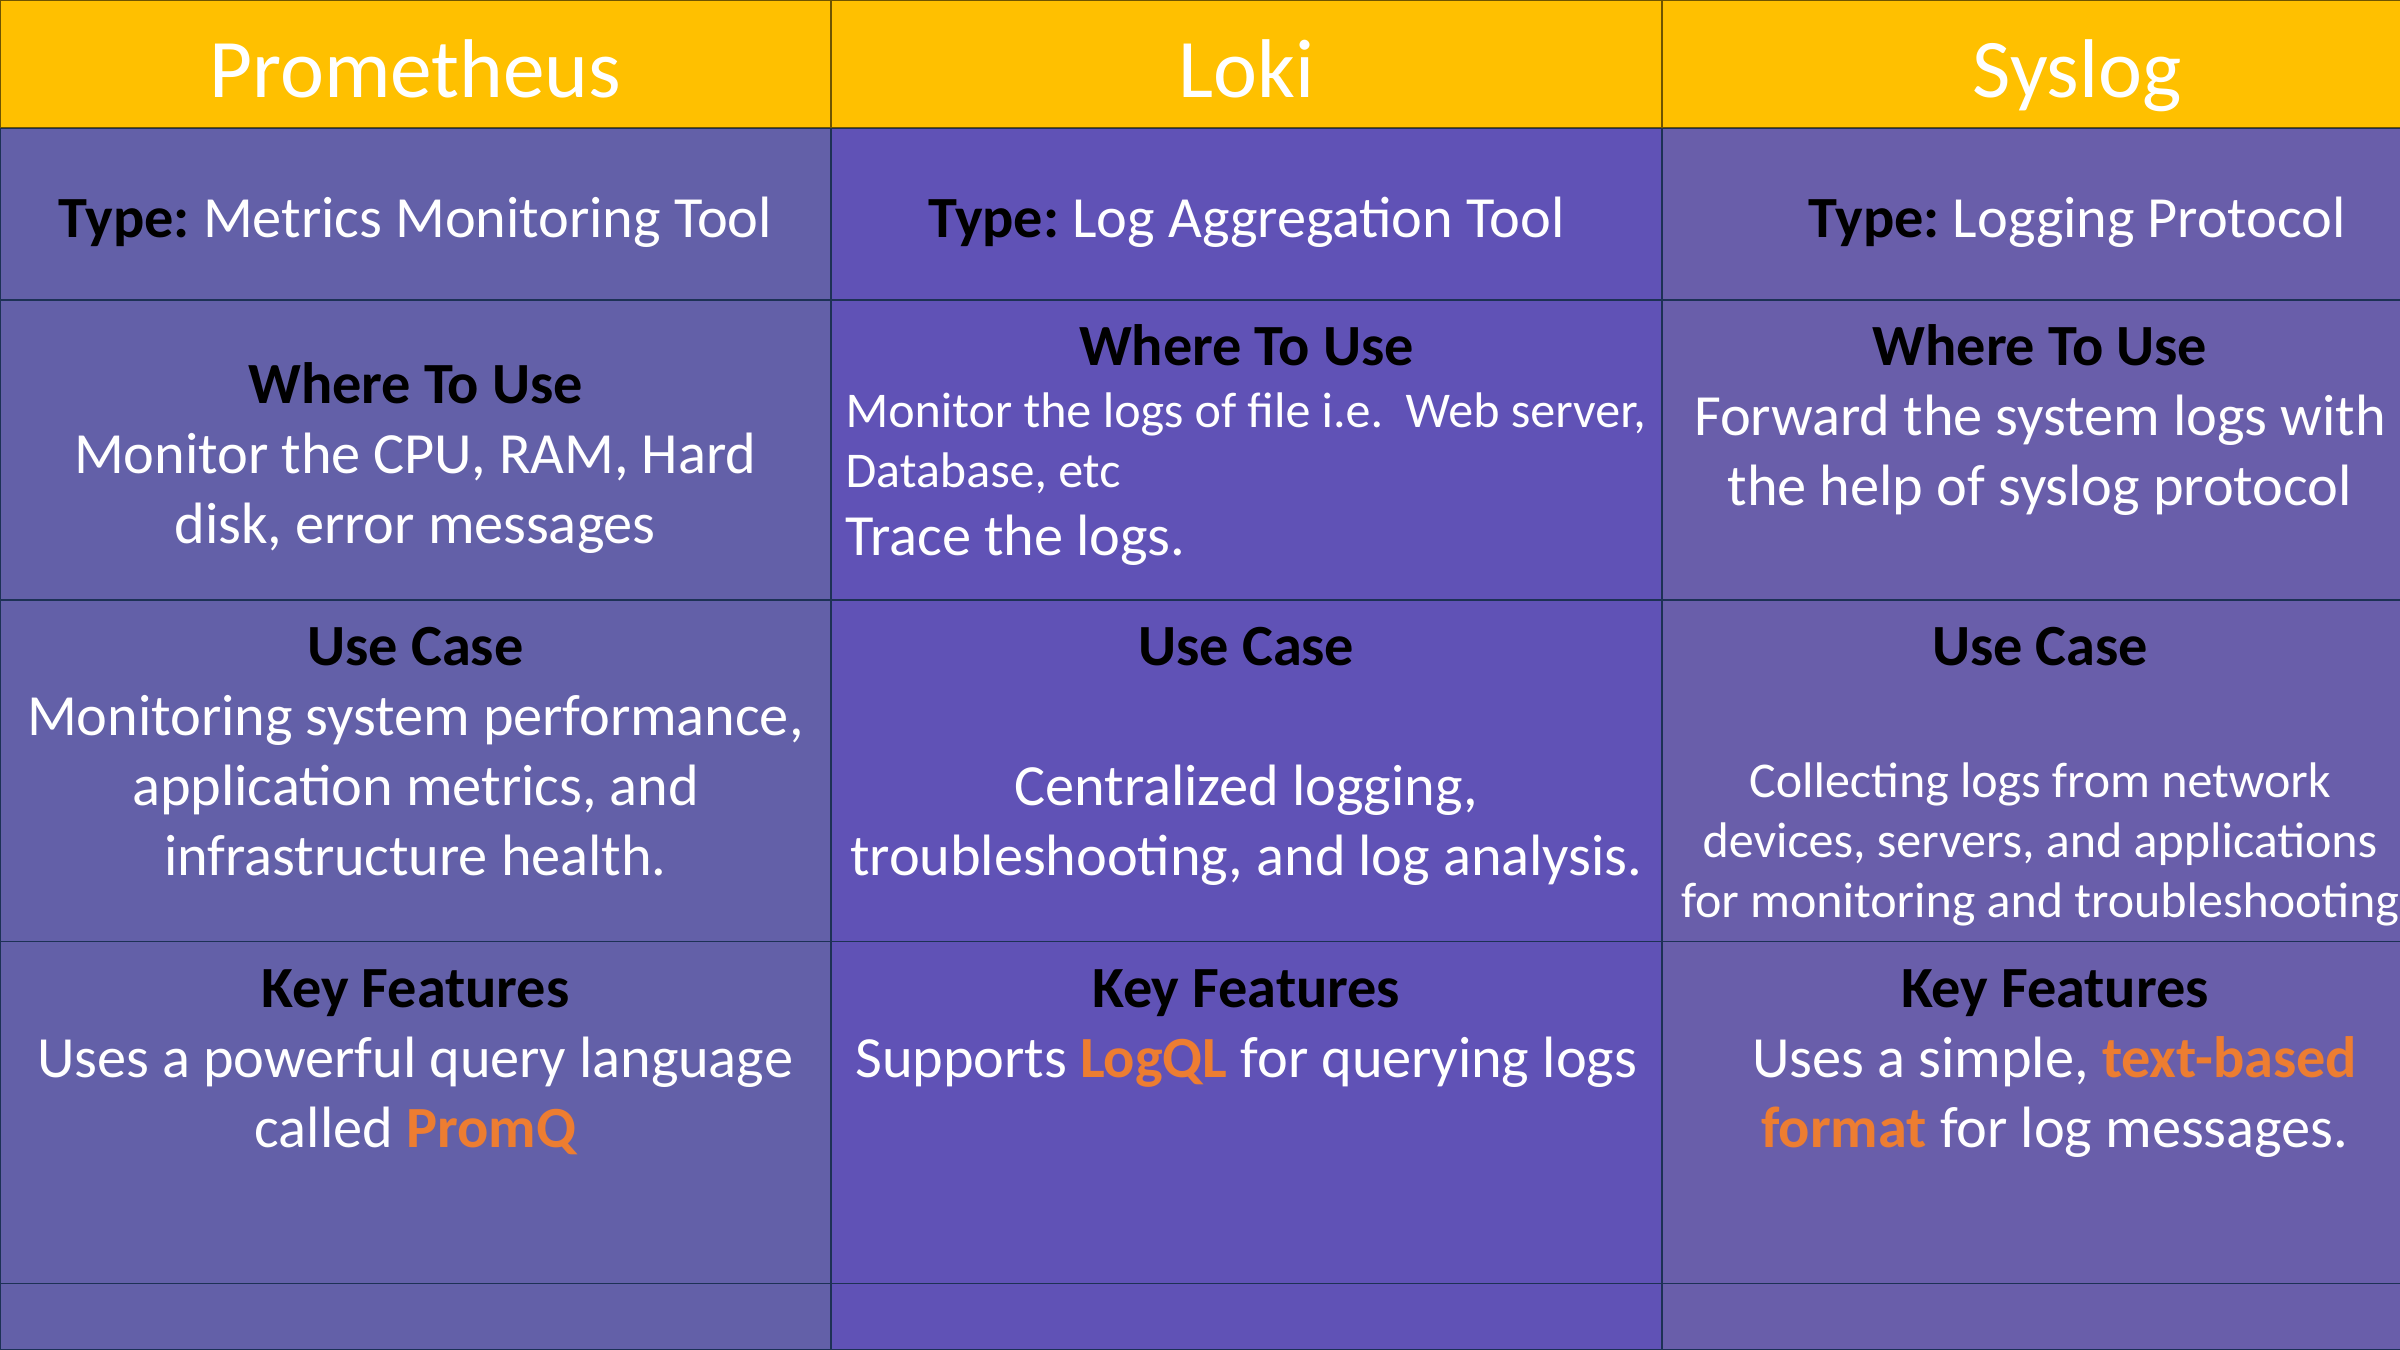

Prometheus

Syslog
Loki
Type: Metrics Monitoring Tool
Type: Log Aggregation Tool
Type: Logging Protocol
Where To Use
Forward the system logs with the help of syslog protocol
Where To Use
Monitor the logs of file i.e.  Web server, Database, etc
Trace the logs.
Where To Use
Monitor the CPU, RAM, Hard disk, error messages
Use Case

Centralized logging, troubleshooting, and log analysis.
Use Case
Monitoring system performance, application metrics, and infrastructure health.
Use Case

Collecting logs from network devices, servers, and applications for monitoring and troubleshooting
Key Features
Uses a powerful query language called PromQ
Key Features
Supports LogQL for querying logs
Key Features
Uses a simple, text-based format for log messages.